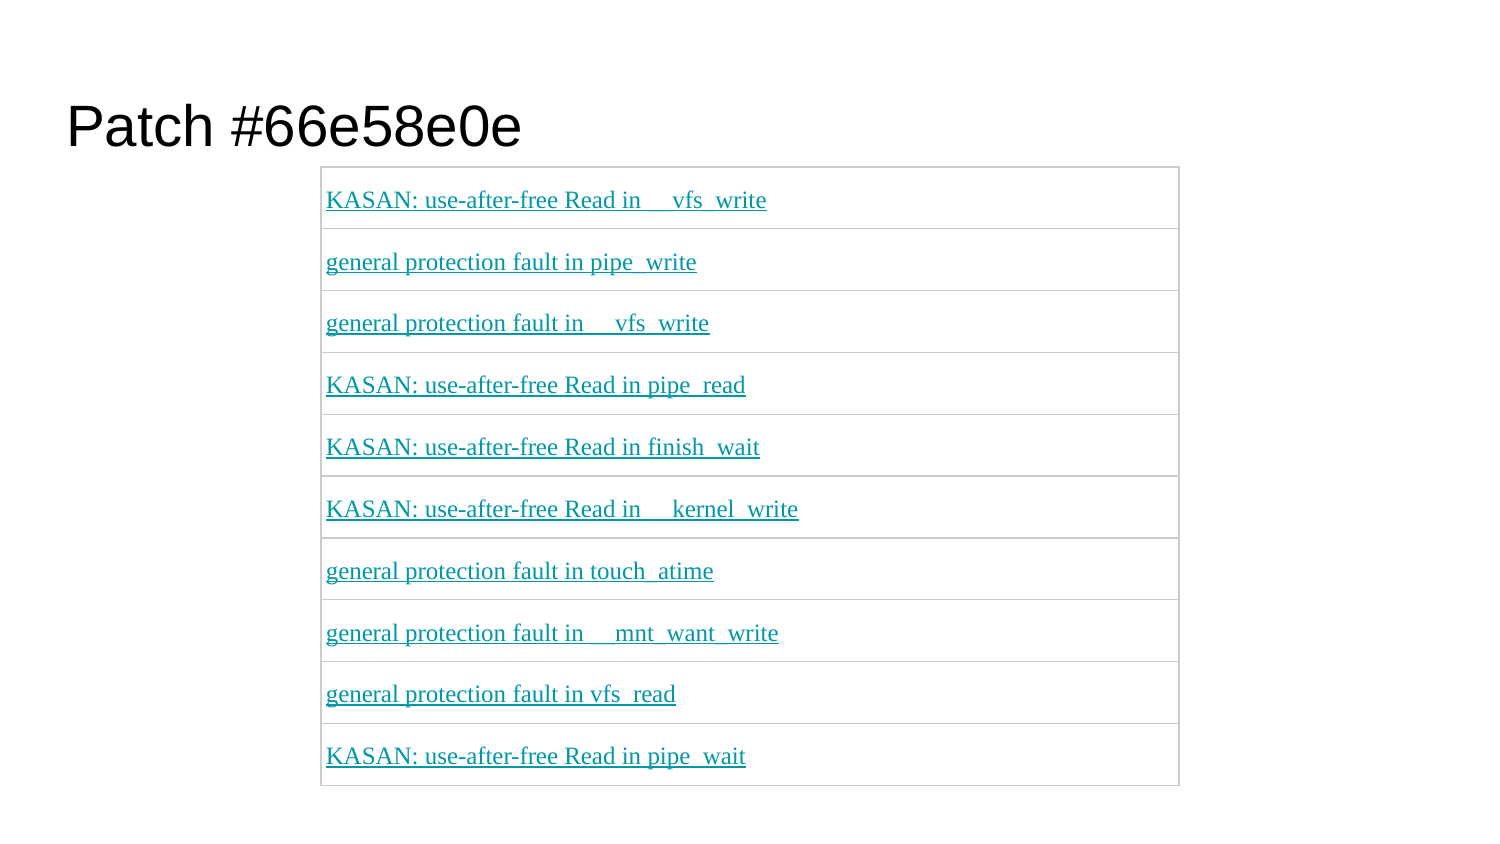

# Patch #66e58e0e
| KASAN: use-after-free Read in \_\_vfs\_write |
| --- |
| general protection fault in pipe\_write |
| general protection fault in \_\_vfs\_write |
| KASAN: use-after-free Read in pipe\_read |
| KASAN: use-after-free Read in finish\_wait |
| KASAN: use-after-free Read in \_\_kernel\_write |
| general protection fault in touch\_atime |
| general protection fault in \_\_mnt\_want\_write |
| general protection fault in vfs\_read |
| KASAN: use-after-free Read in pipe\_wait |